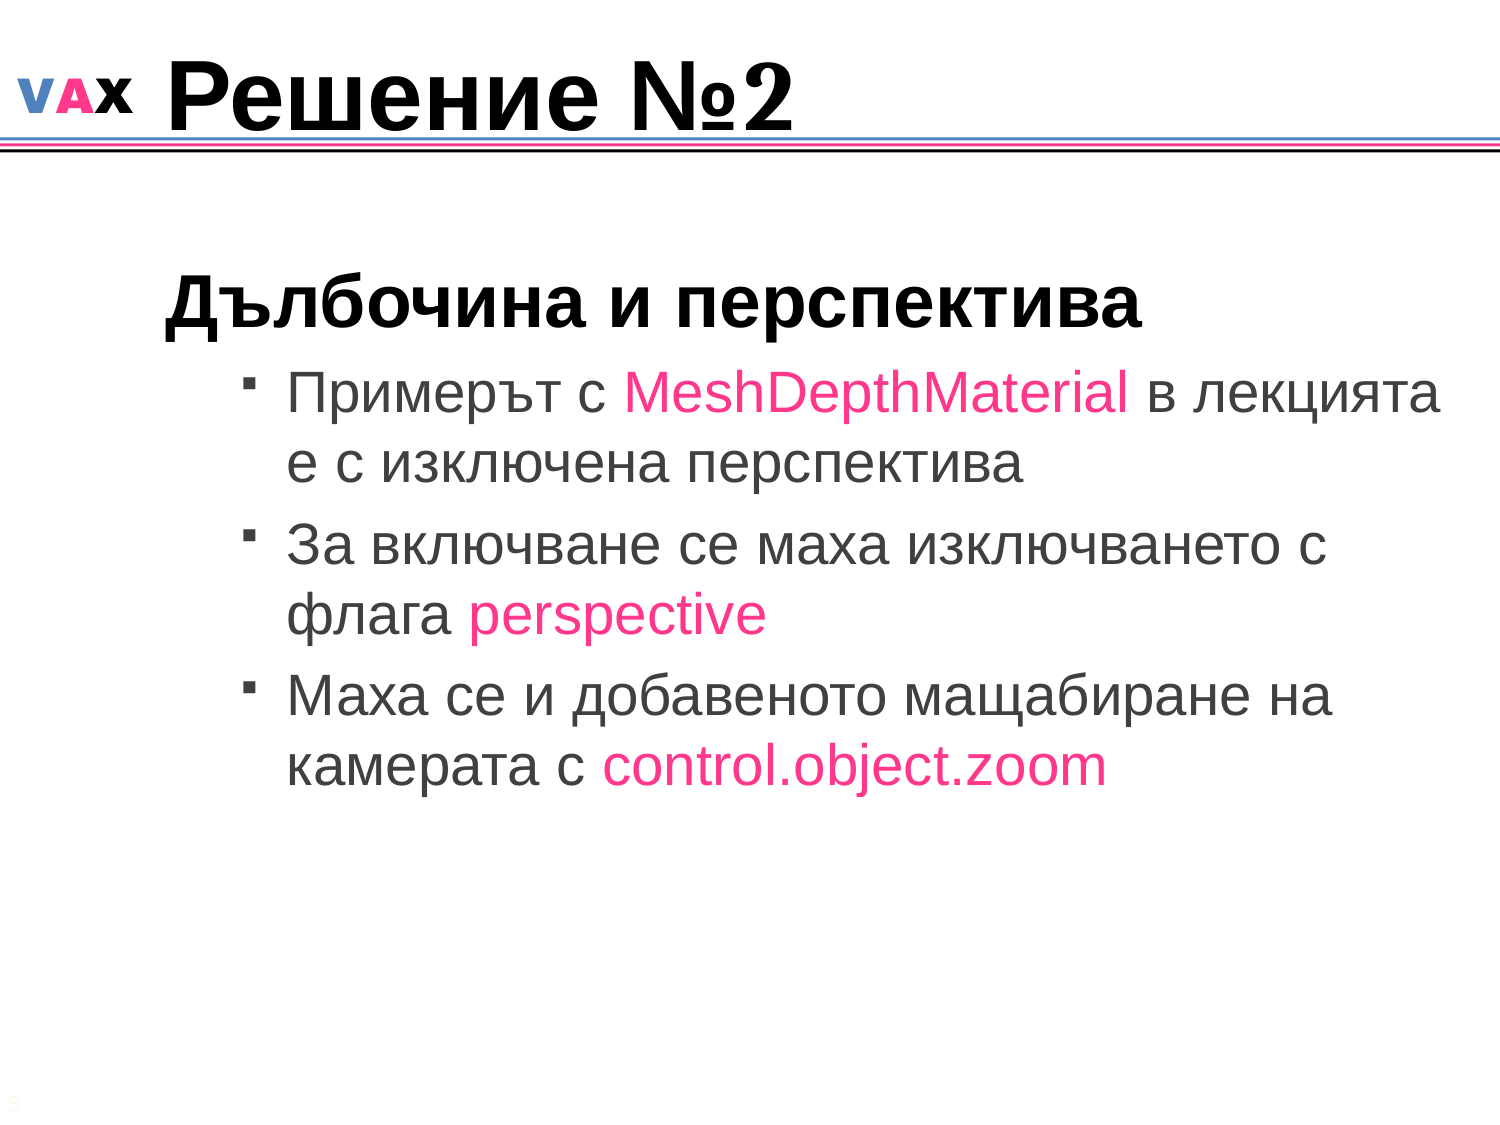

# Решение №2
Дълбочина и перспектива
Примерът с MeshDepthMaterial в лекцията е с изключена перспектива
За включване се маха изключването с флага perspective
Маха се и добавеното мащабиране на камерата с control.object.zoom